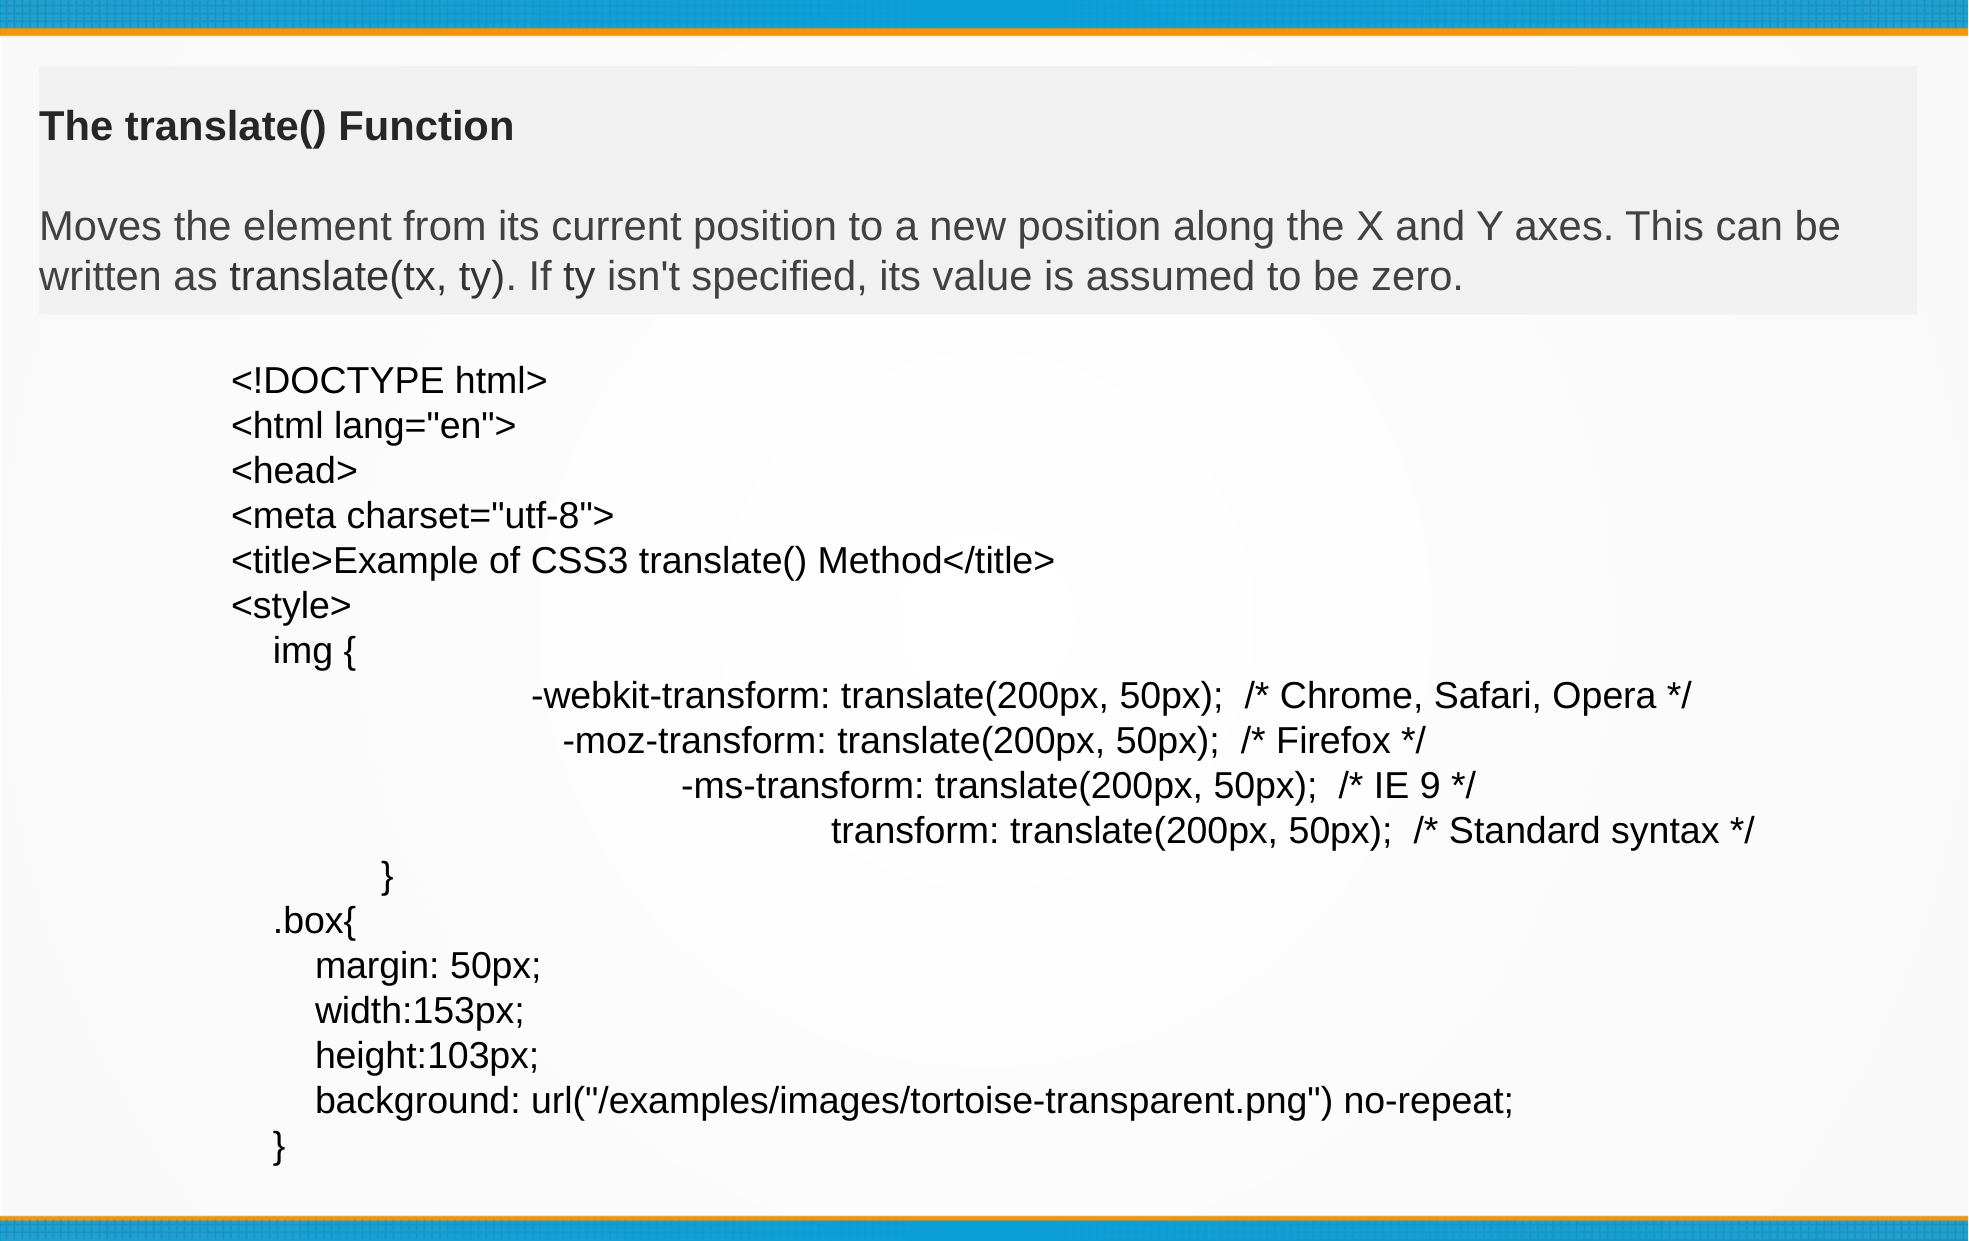

The translate() Function

Moves the element from its current position to a new position along the X and Y axes. This can be written as translate(tx, ty). If ty isn't specified, its value is assumed to be zero.
<!DOCTYPE html>
<html lang="en">
<head>
<meta charset="utf-8">
<title>Example of CSS3 translate() Method</title>
<style>
    img {
		-webkit-transform: translate(200px, 50px);  /* Chrome, Safari, Opera */
		   -moz-transform: translate(200px, 50px);  /* Firefox */
			-ms-transform: translate(200px, 50px);  /* IE 9 */
				transform: translate(200px, 50px);  /* Standard syntax */
	}
    .box{
        margin: 50px;
        width:153px;
        height:103px;
        background: url("/examples/images/tortoise-transparent.png") no-repeat;
    }